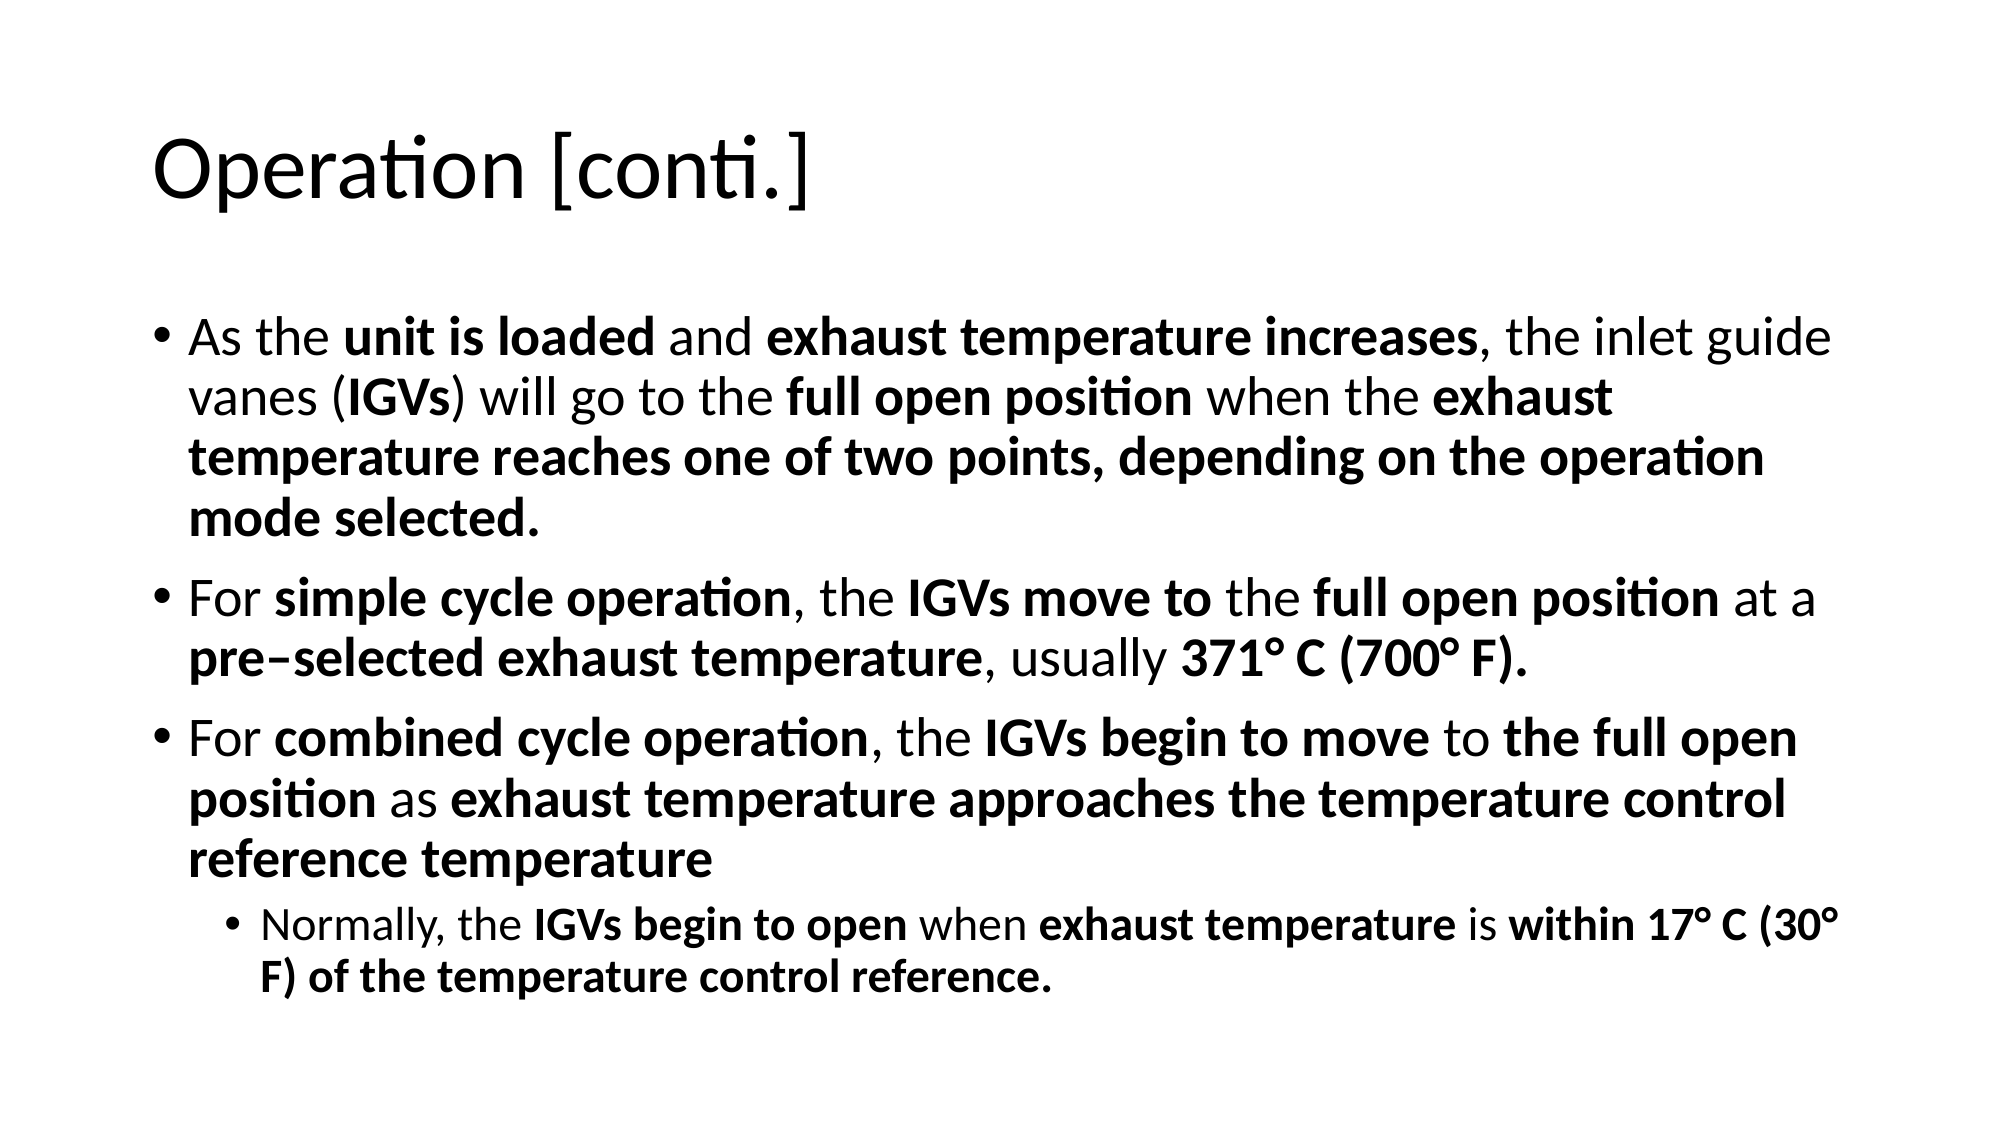

# Operation [conti.]
As the unit is loaded and exhaust temperature increases, the inlet guide vanes (IGVs) will go to the full open position when the exhaust temperature reaches one of two points, depending on the operation mode selected.
For simple cycle operation, the IGVs move to the full open position at a pre–selected exhaust temperature, usually 371° C (700° F).
For combined cycle operation, the IGVs begin to move to the full open position as exhaust temperature approaches the temperature control reference temperature
Normally, the IGVs begin to open when exhaust temperature is within 17° C (30° F) of the temperature control reference.